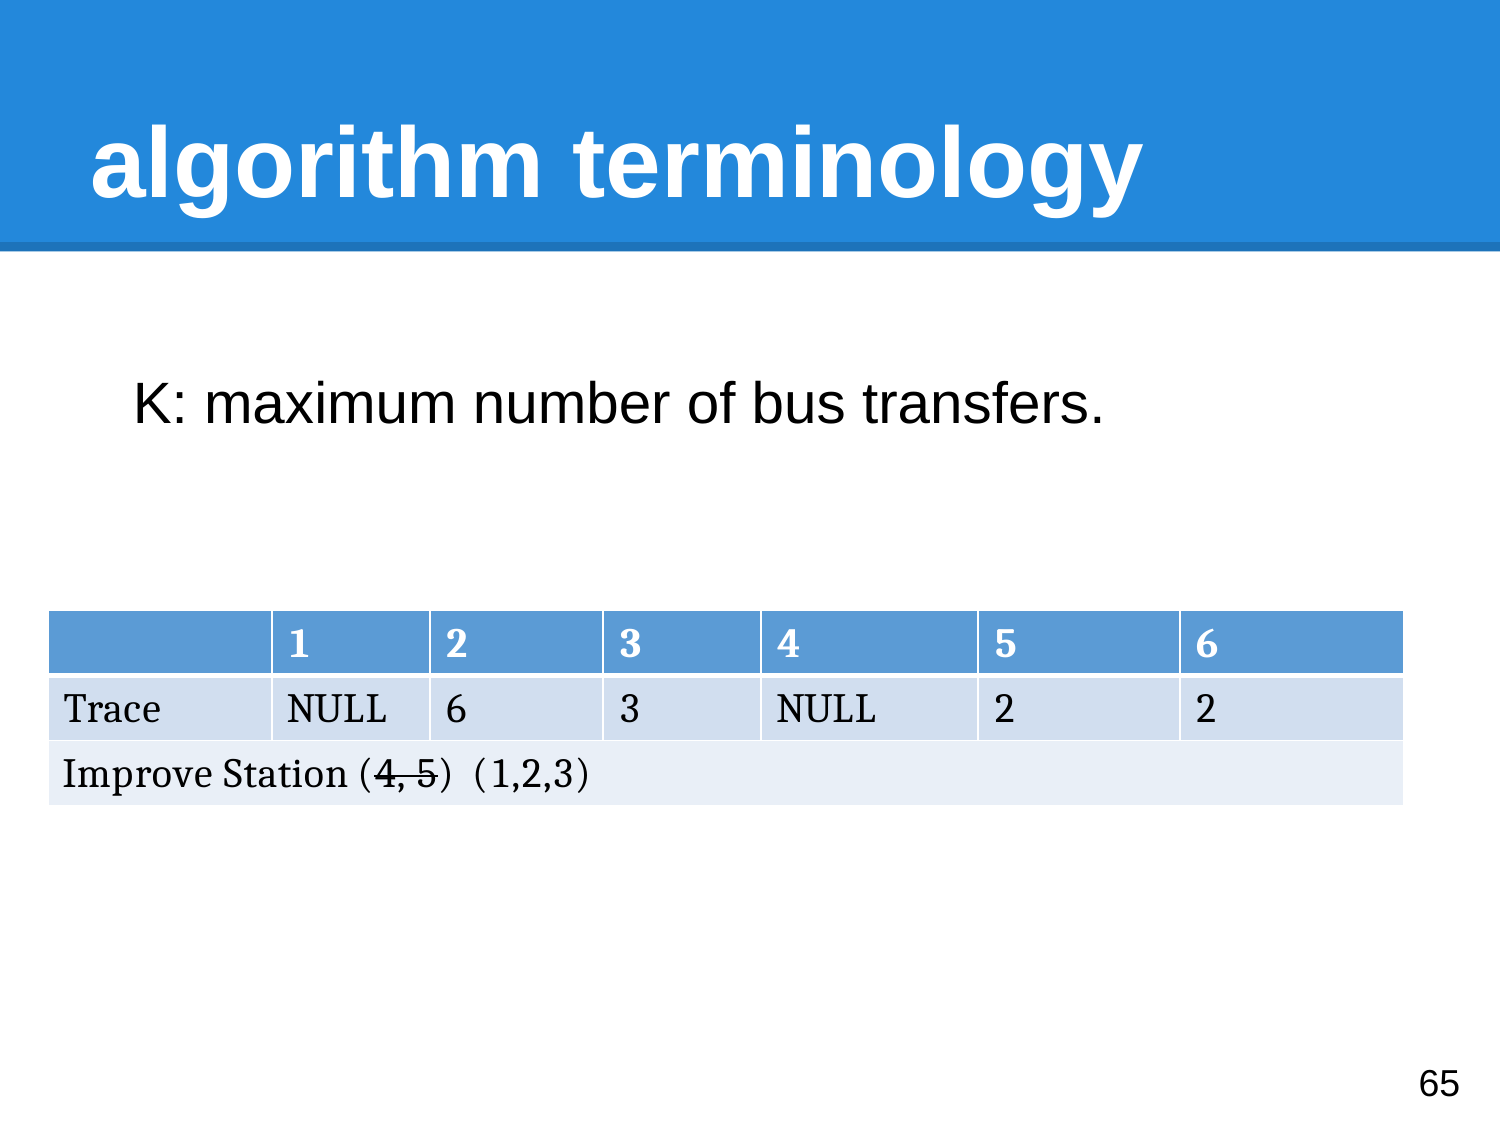

# algorithm terminology
K: maximum number of bus transfers.
|  | 1 | 2 | 3 | 4 | 5 | 6 |
| --- | --- | --- | --- | --- | --- | --- |
| Trace | NULL | 6 | 3 | NULL | 2 | 2 |
| Improve Station (4, 5) (1,2,3) |  |  |  |  |  |  |
65